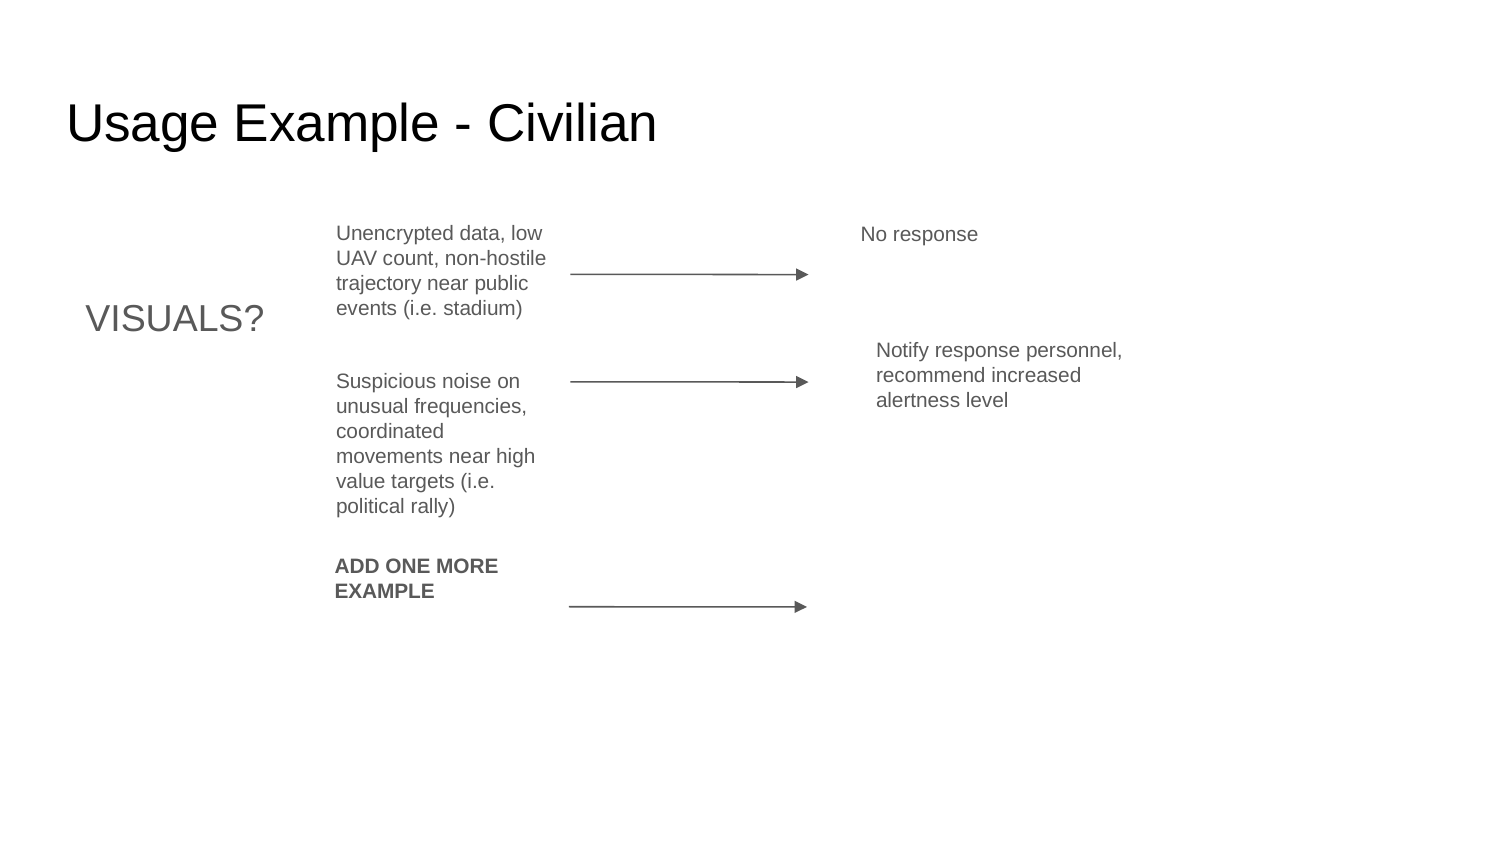

# Usage Example - Civilian
Unencrypted data, low UAV count, non-hostile trajectory near public events (i.e. stadium)
No response
VISUALS?
Notify response personnel, recommend increased alertness level
Suspicious noise on unusual frequencies, coordinated movements near high value targets (i.e. political rally)
ADD ONE MORE EXAMPLE